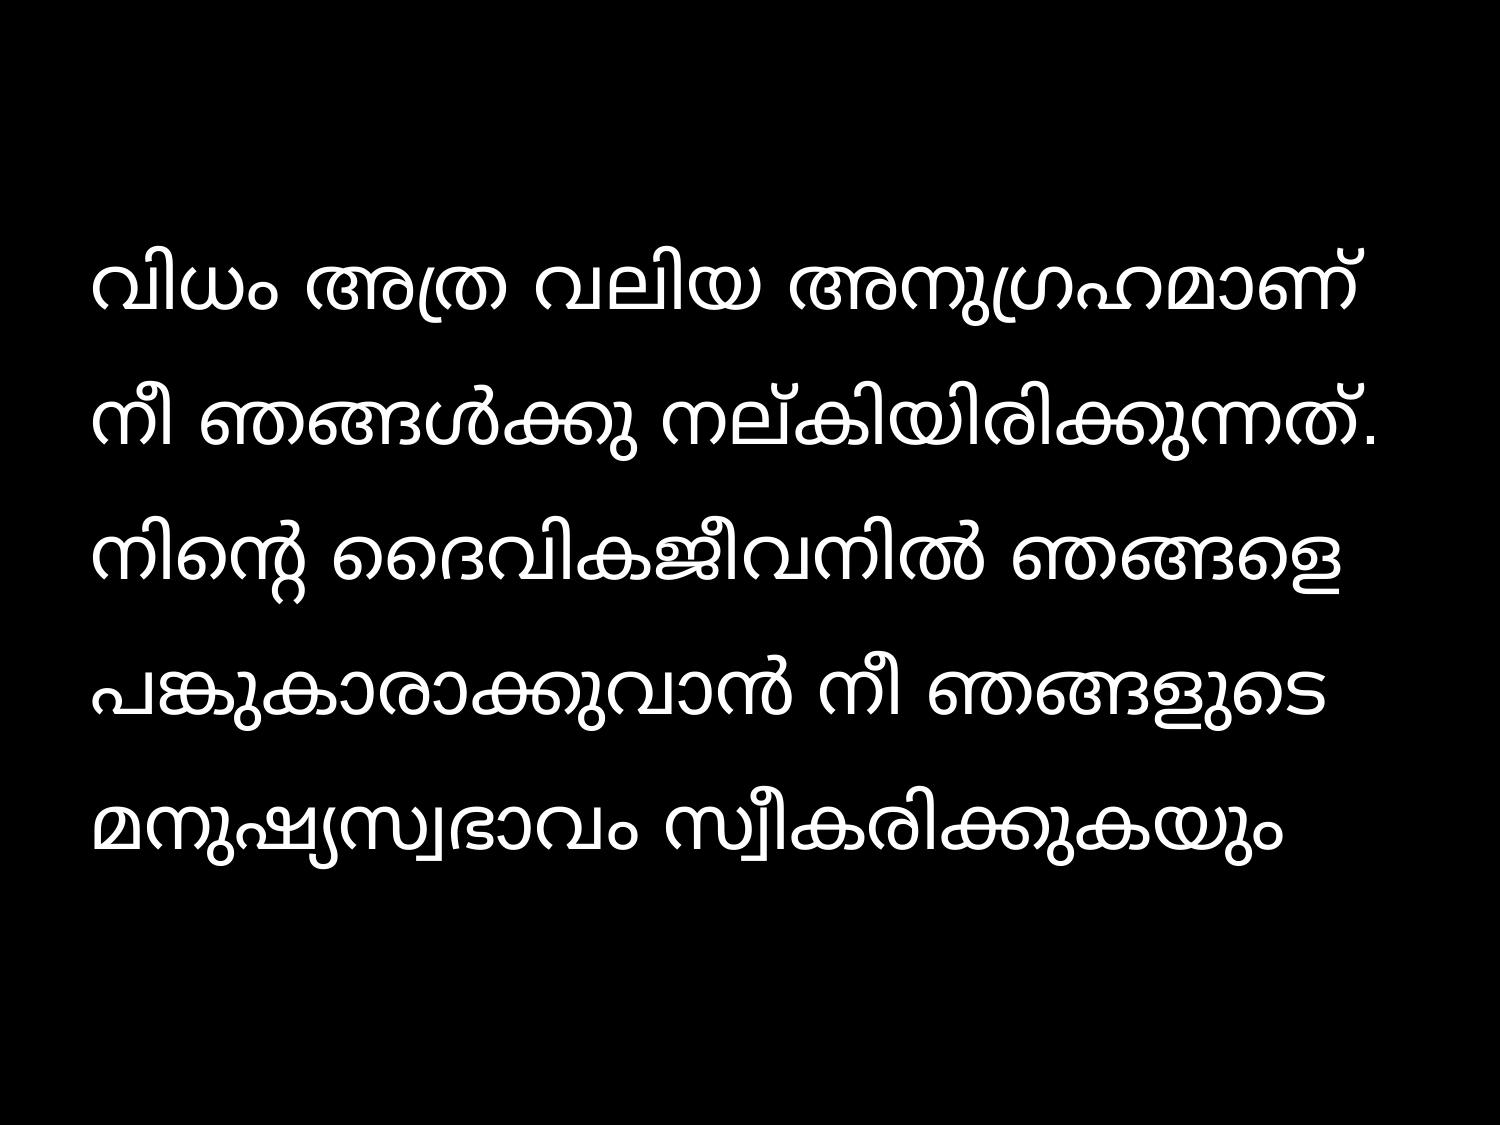

വിധം അത്ര വലിയ അനുഗ്രഹമാണ് നീ ഞങ്ങള്‍ക്കു നല്കിയിരിക്കുന്നത്. നിന്‍റെ ദൈവികജീവനില്‍ ഞങ്ങളെ പങ്കുകാരാക്കുവാന്‍ നീ ഞങ്ങളുടെ മനുഷ്യസ്വഭാവം സ്വീകരിക്കുകയും